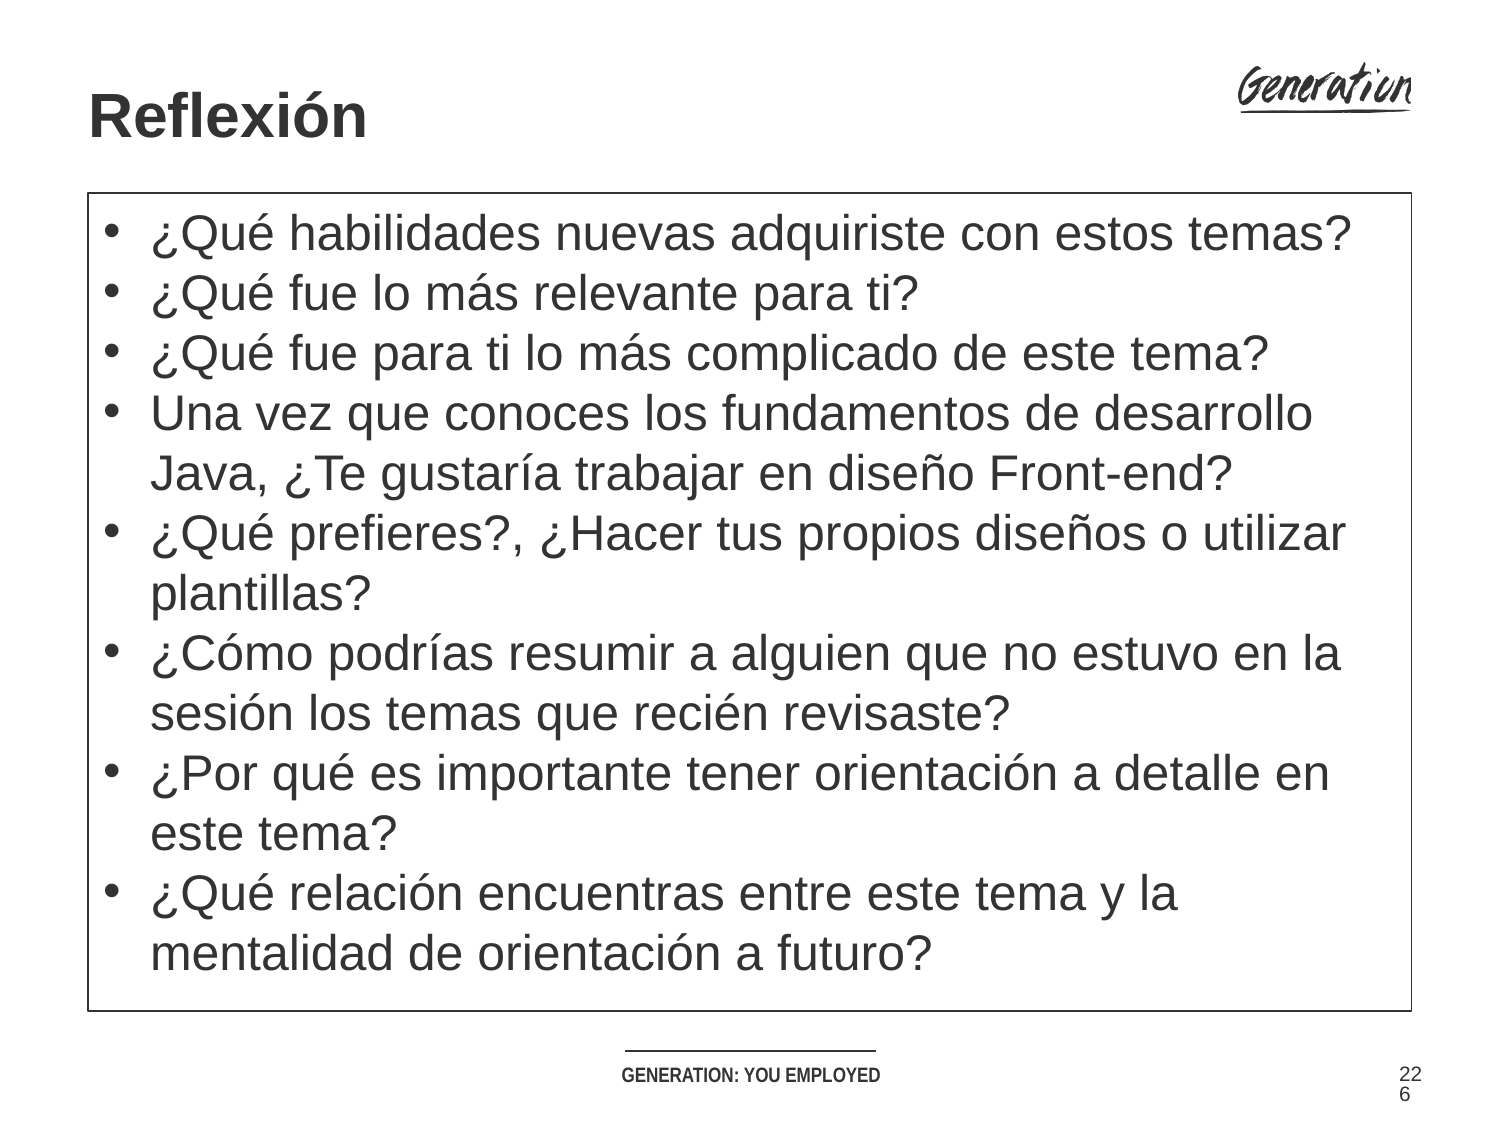

Reflexión

¿Qué habilidades nuevas adquiriste con estos temas?
¿Qué fue lo más relevante para ti?
¿Qué fue para ti lo más complicado de este tema?
Una vez que conoces los fundamentos de desarrollo Java, ¿Te gustaría trabajar en diseño Front-end?
¿Qué prefieres?, ¿Hacer tus propios diseños o utilizar plantillas?
¿Cómo podrías resumir a alguien que no estuvo en la sesión los temas que recién revisaste?
¿Por qué es importante tener orientación a detalle en este tema?
¿Qué relación encuentras entre este tema y la mentalidad de orientación a futuro?